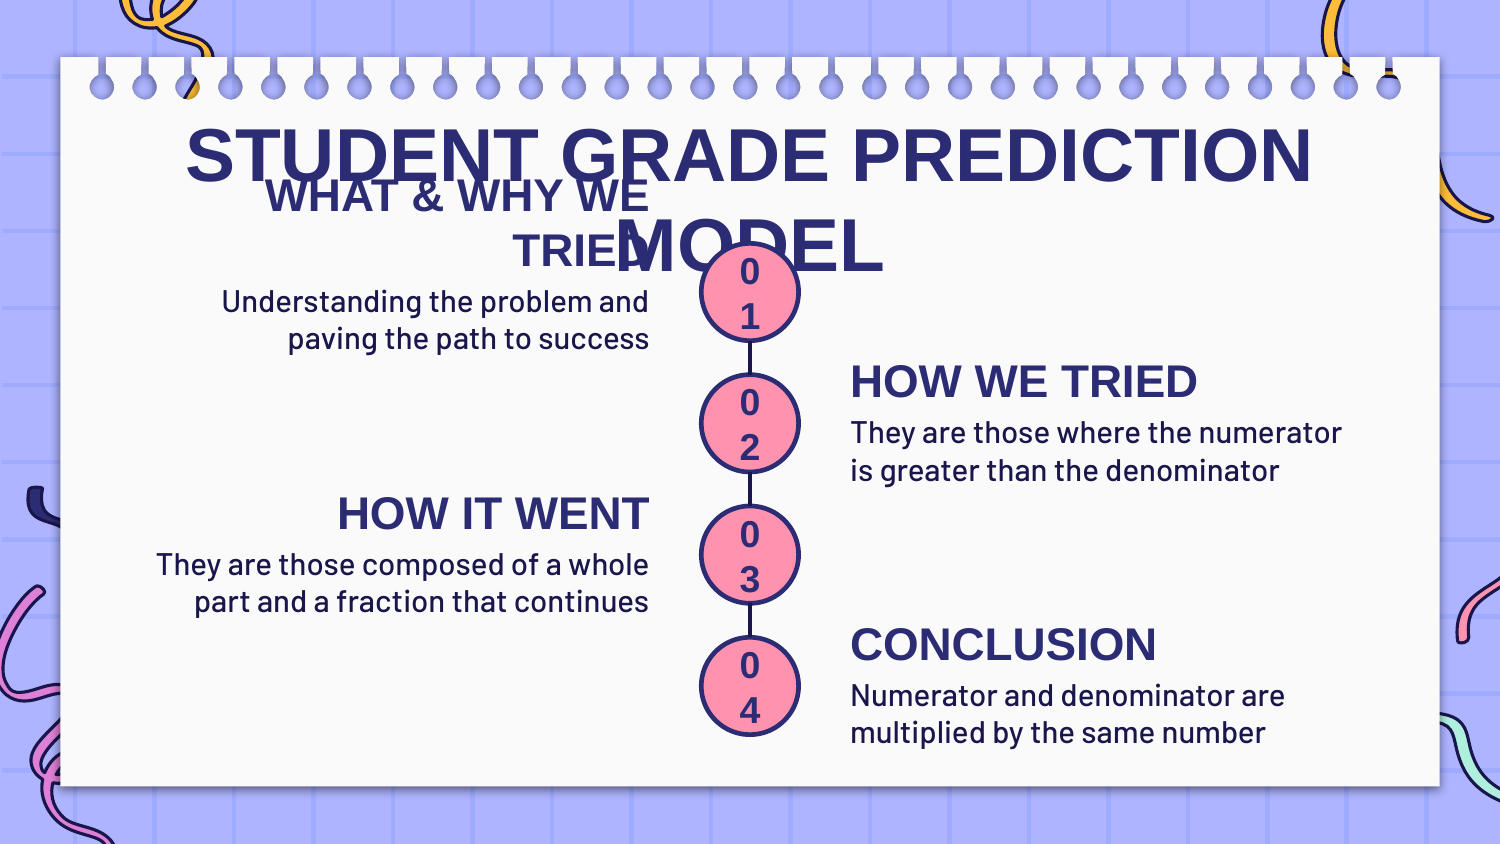

# STUDENT GRADE PREDICTION MODEL
WHAT & WHY WE TRIED
Understanding the problem and paving the path to success
01
HOW WE TRIED
They are those where the numerator is greater than the denominator
02
HOW IT WENT
They are those composed of a whole part and a fraction that continues
03
CONCLUSION
Numerator and denominator are multiplied by the same number
04